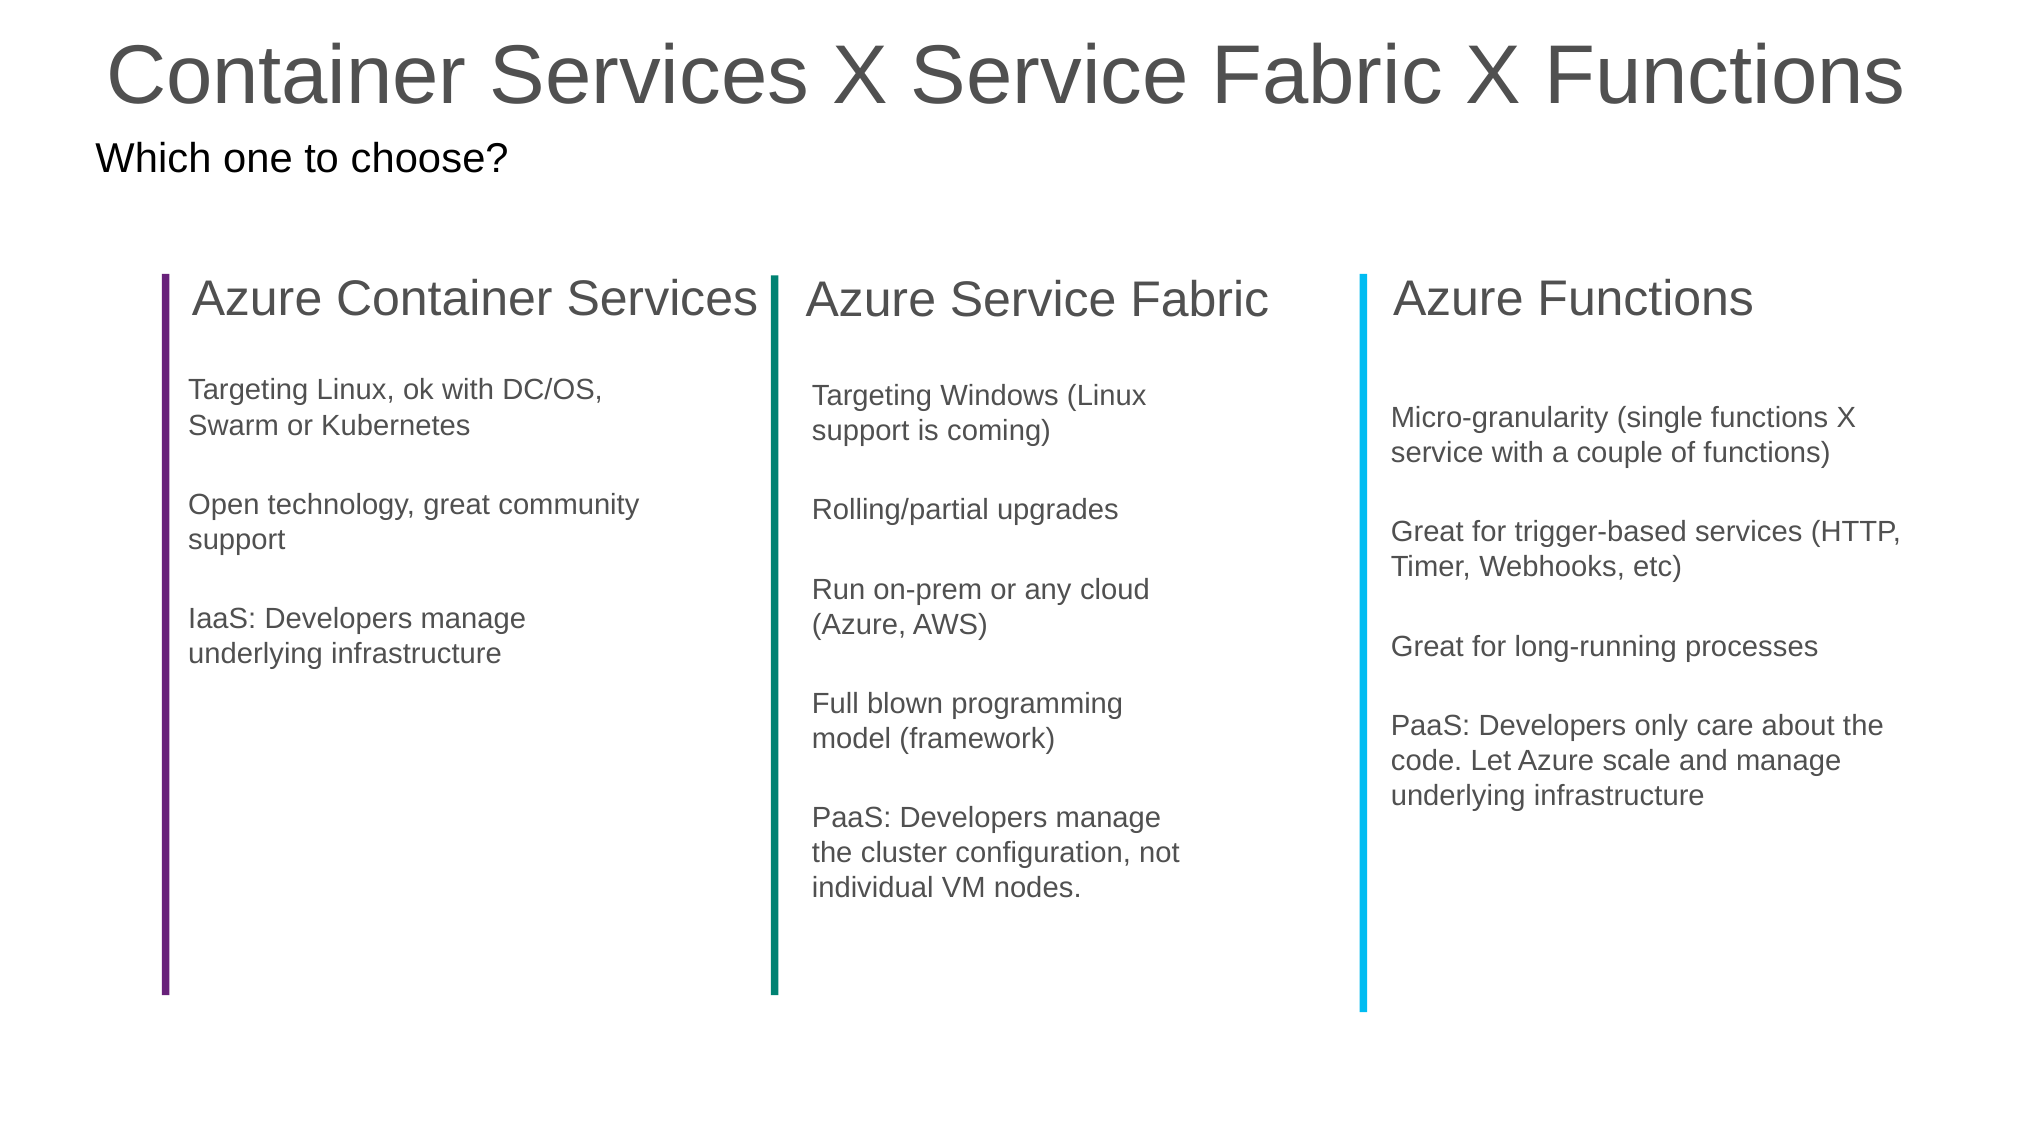

# Container Services X Service Fabric X Functions
Which one to choose?
Azure Functions
Azure Container Services
Azure Service Fabric

Targeting Linux, ok with DC/OS, Swarm or Kubernetes

Open technology, great community support

IaaS: Developers manage underlying infrastructure

Targeting Windows (Linux support is coming)

Rolling/partial upgrades

Run on-prem or any cloud (Azure, AWS)

Full blown programming model (framework)

PaaS: Developers manage the cluster configuration, not individual VM nodes.
Micro-granularity (single functions X service with a couple of functions)

Great for trigger-based services (HTTP, Timer, Webhooks, etc)

Great for long-running processes

PaaS: Developers only care about the code. Let Azure scale and manage underlying infrastructure